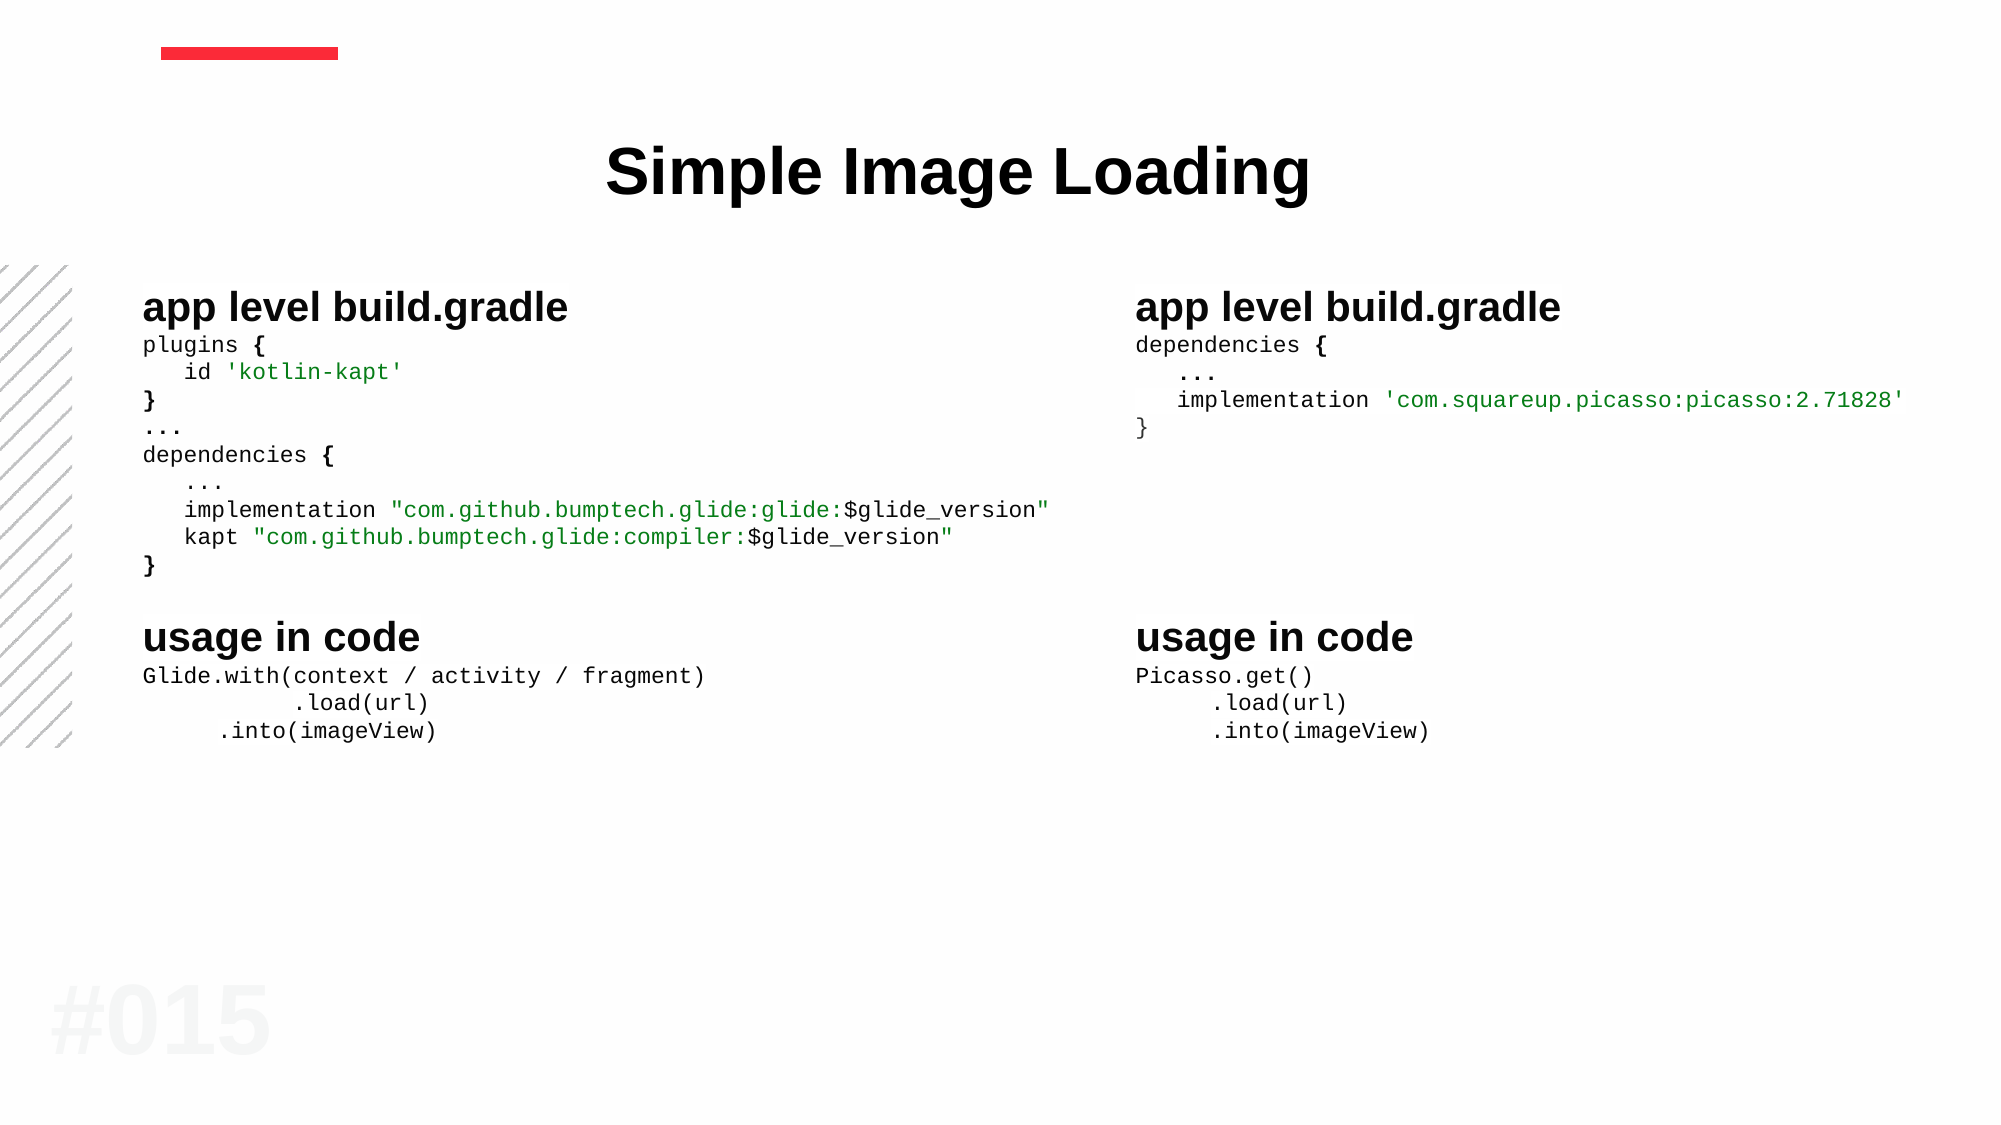

Simple Image Loading
app level build.gradle
plugins {
   id 'kotlin-kapt'
}
...
dependencies {
   ...
   implementation "com.github.bumptech.glide:glide:$glide_version"
   kapt "com.github.bumptech.glide:compiler:$glide_version"
}
app level build.gradle
dependencies {
   ...
   implementation 'com.squareup.picasso:picasso:2.71828'
}
usage in code
Glide.with(context / activity / fragment)
	.load(url)
.into(imageView)

usage in code
Picasso.get()
.load(url)
.into(imageView)

#015